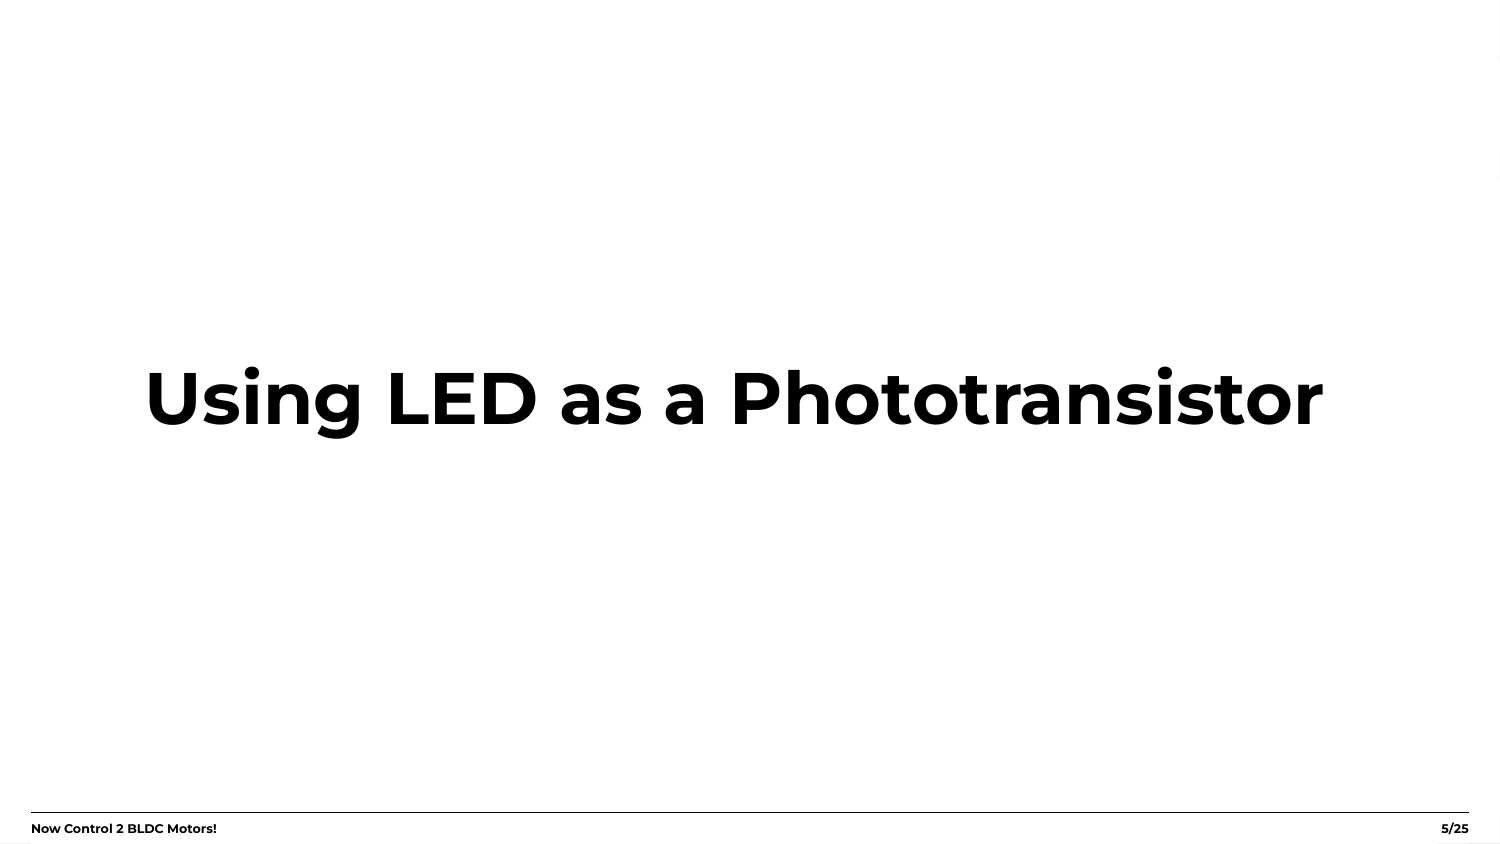

# Using LED as a Phototransistor
5/25